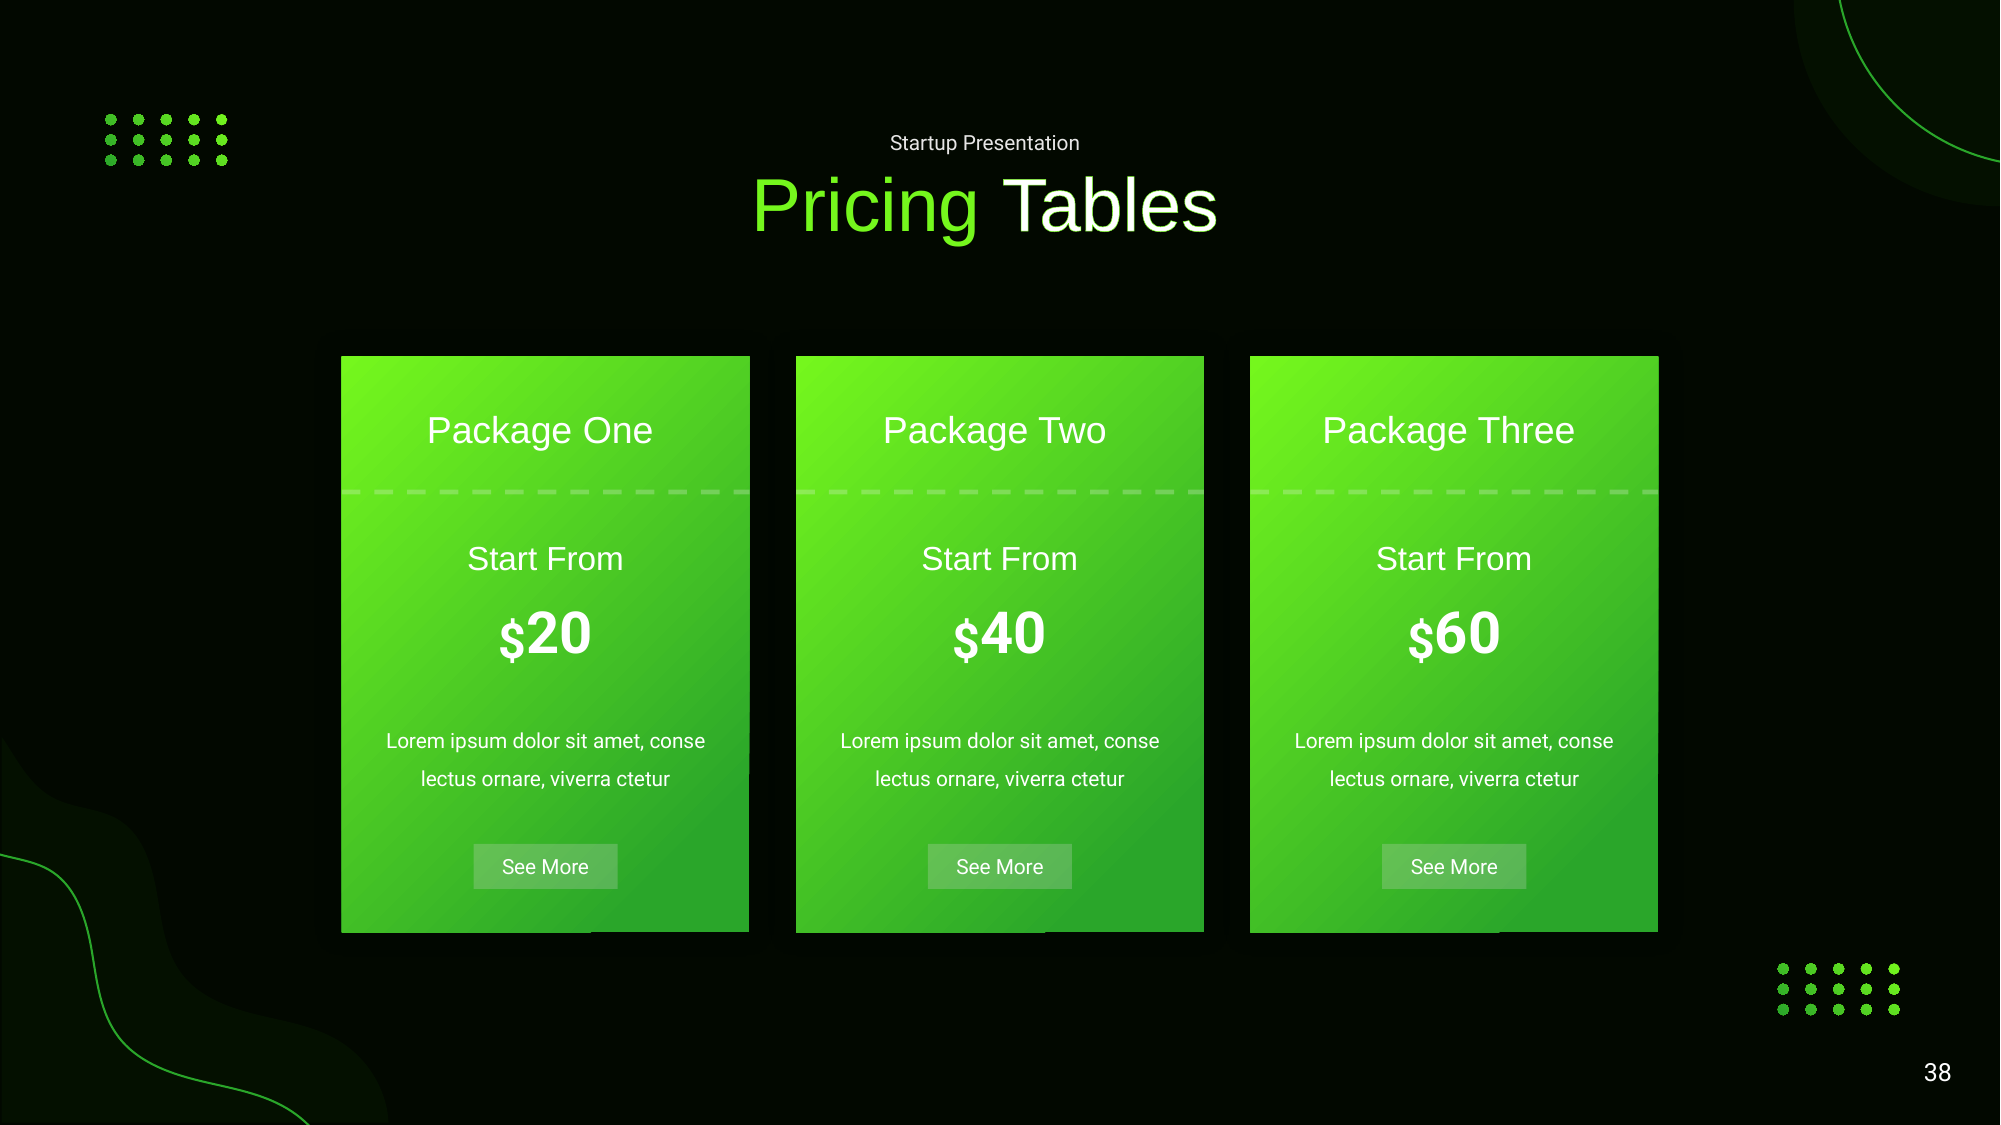

Startup Presentation
Pricing Tables

Package One
Package Two
Package Three

Start From
Start From
Start From
$20
$40
$60
Lorem ipsum dolor sit amet, conse lectus ornare, viverra ctetur
Lorem ipsum dolor sit amet, conse lectus ornare, viverra ctetur
Lorem ipsum dolor sit amet, conse lectus ornare, viverra ctetur

See More

See More

See More

38